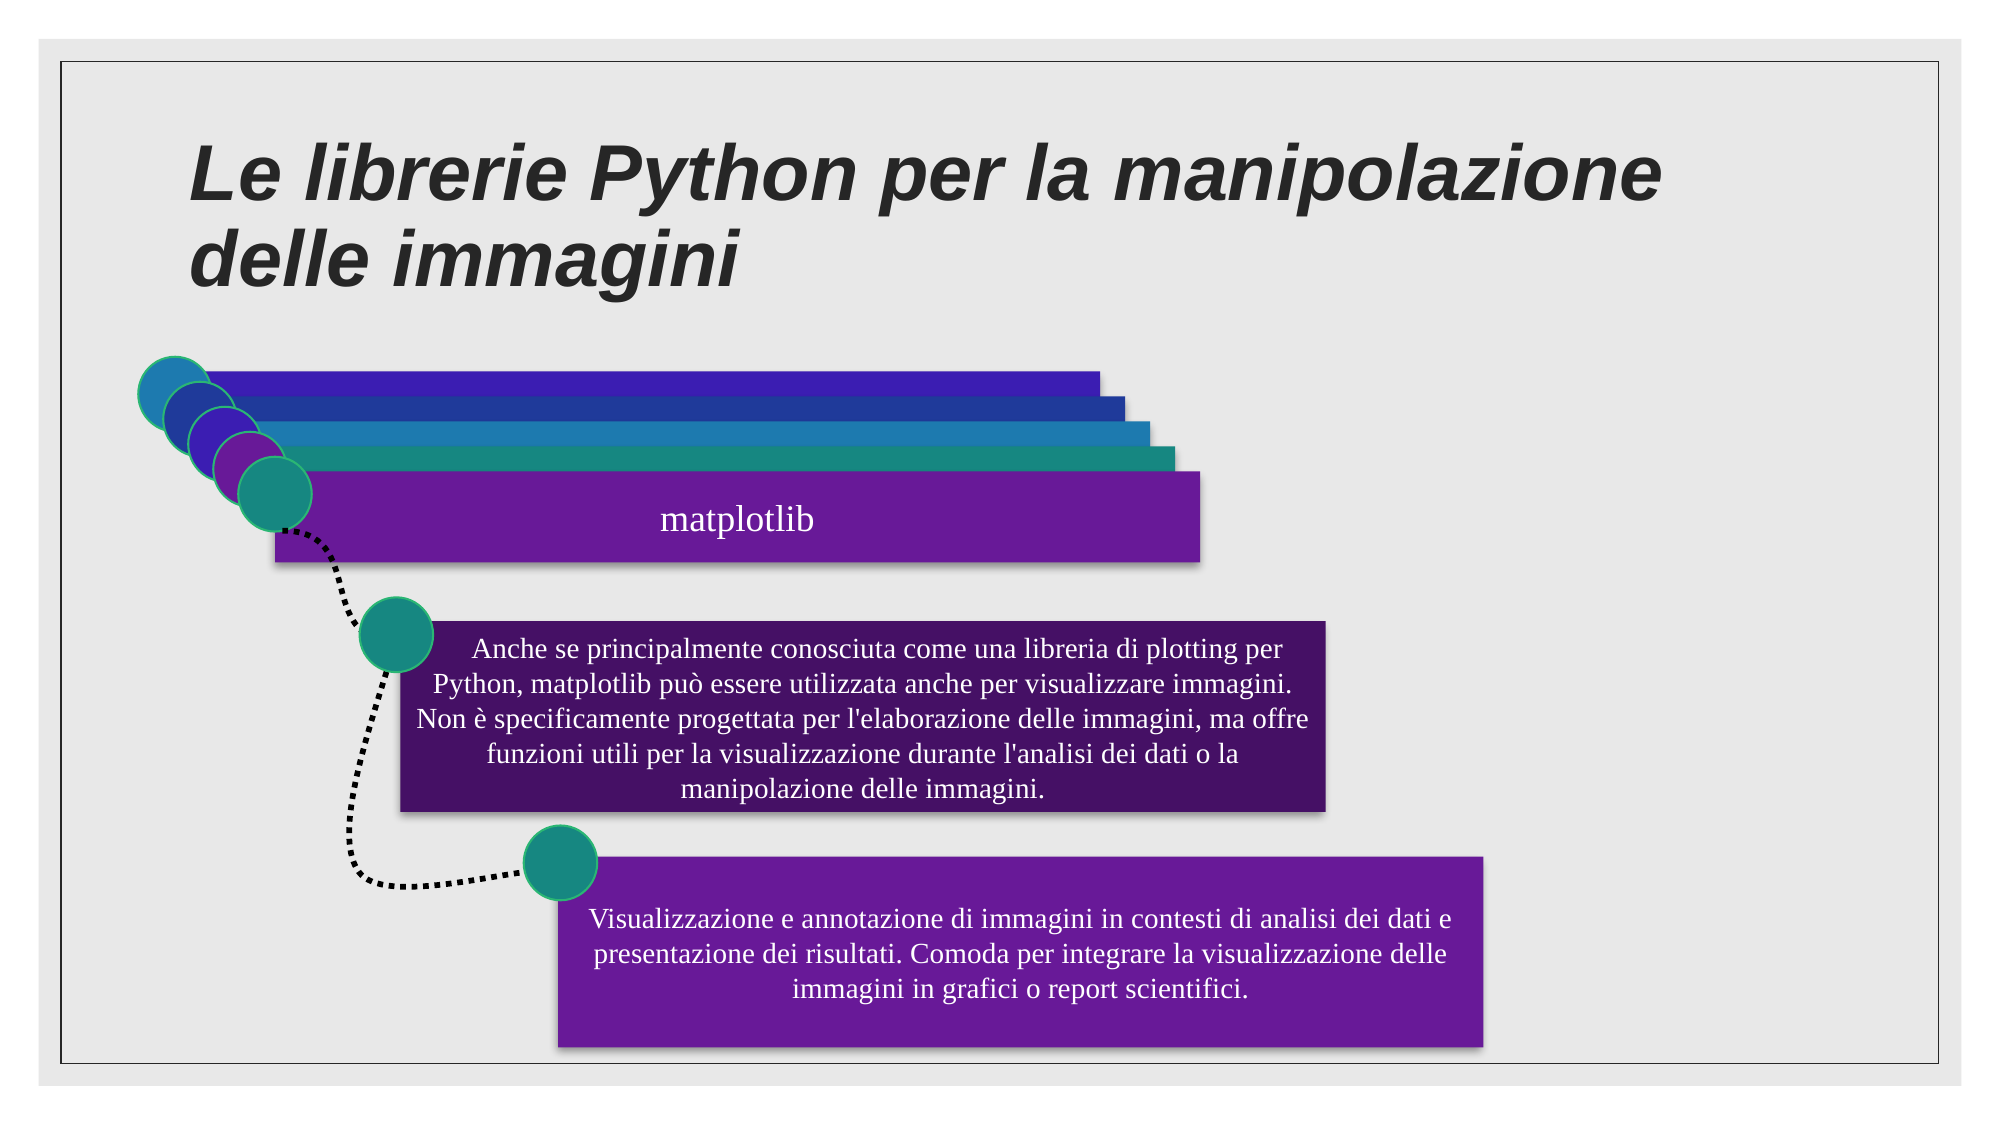

# Le librerie Python per la manipolazione delle immagini

matplotlib

    Anche se principalmente conosciuta come una libreria di plotting per Python, matplotlib può essere utilizzata anche per visualizzare immagini. Non è specificamente progettata per l'elaborazione delle immagini, ma offre funzioni utili per la visualizzazione durante l'analisi dei dati o la manipolazione delle immagini.

Visualizzazione e annotazione di immagini in contesti di analisi dei dati e presentazione dei risultati. Comoda per integrare la visualizzazione delle immagini in grafici o report scientifici.
20